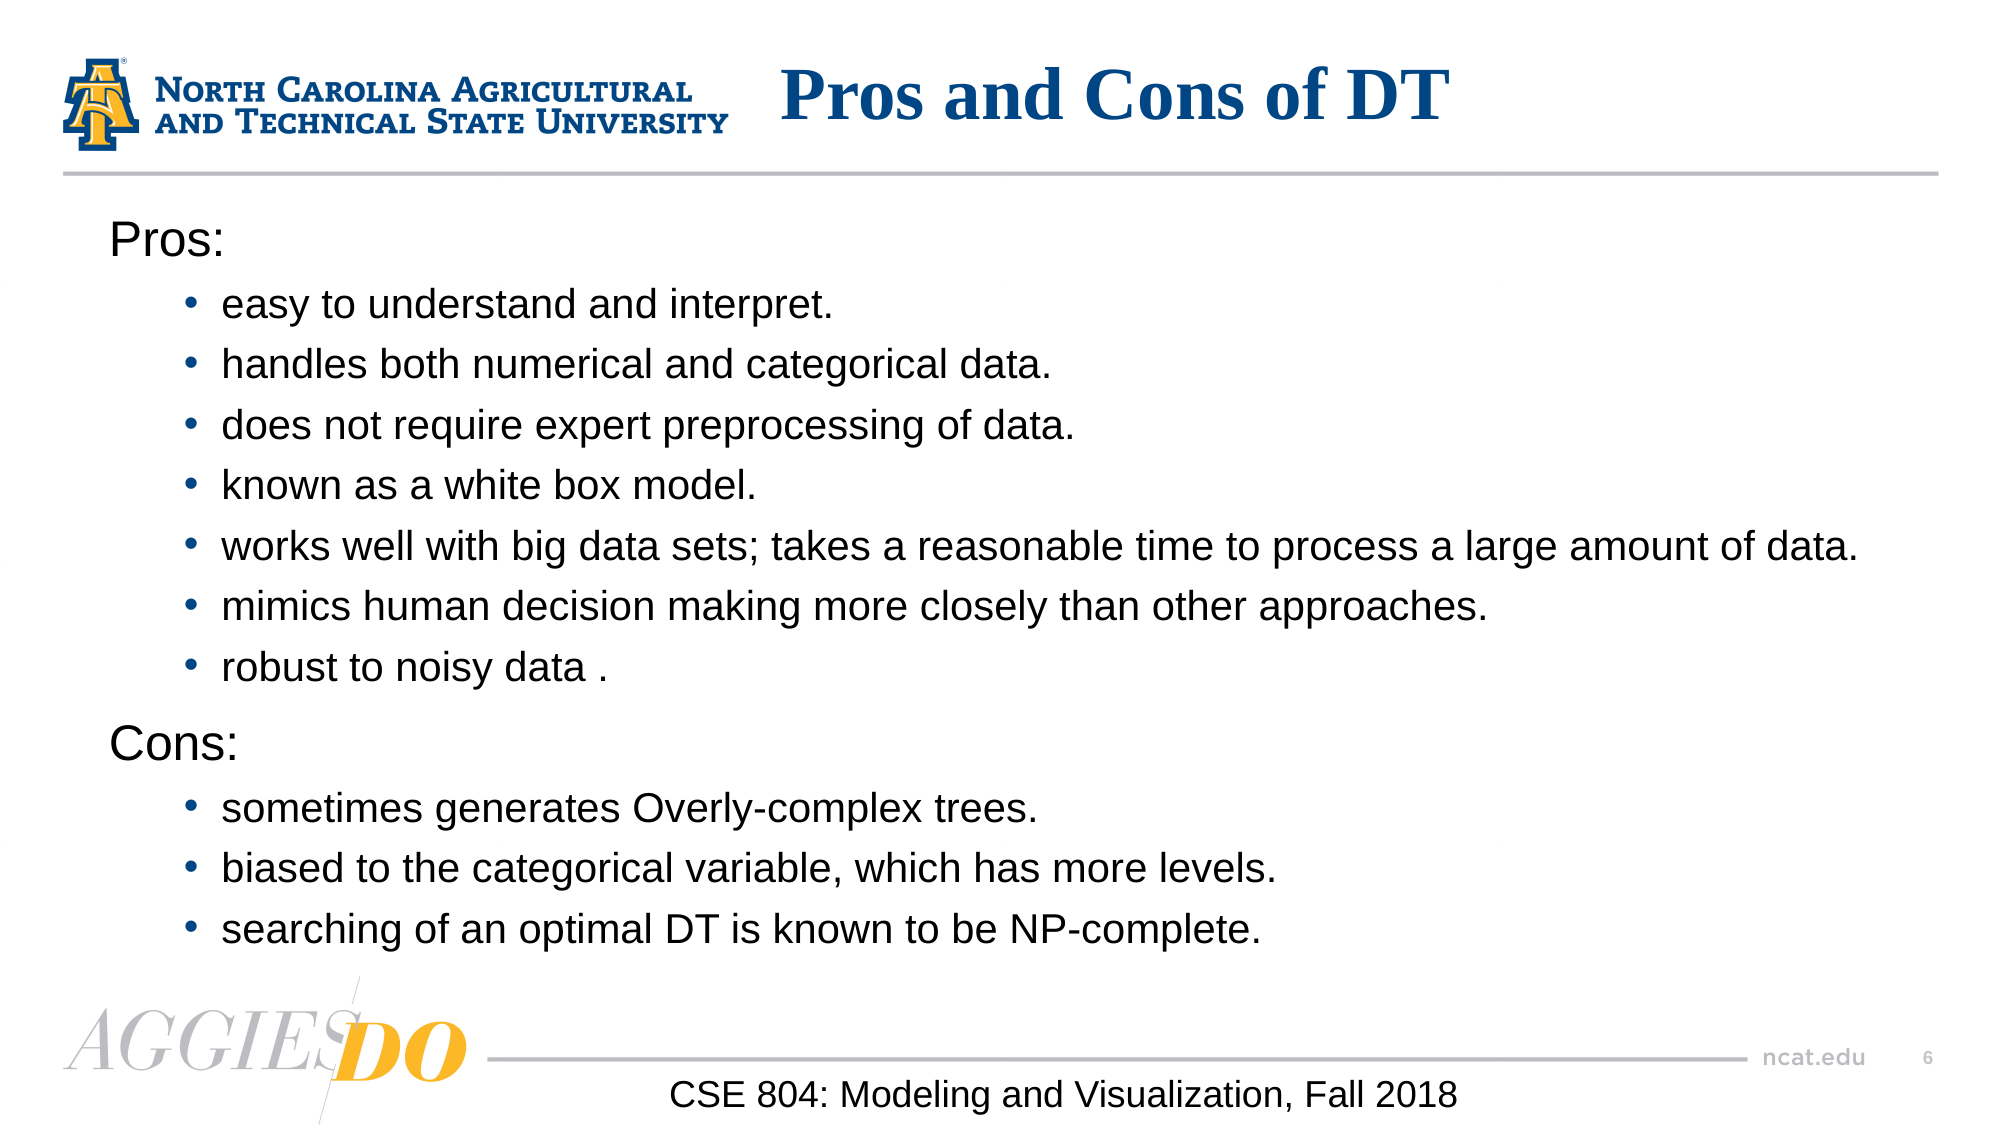

# Pros and Cons of DT
Pros:
easy to understand and interpret.
handles both numerical and categorical data.
does not require expert preprocessing of data.
known as a white box model.
works well with big data sets; takes a reasonable time to process a large amount of data.
mimics human decision making more closely than other approaches.
robust to noisy data .
Cons:
sometimes generates Overly-complex trees.
biased to the categorical variable, which has more levels.
searching of an optimal DT is known to be NP-complete.

CSE 804: Modeling and Visualization, Fall 2018